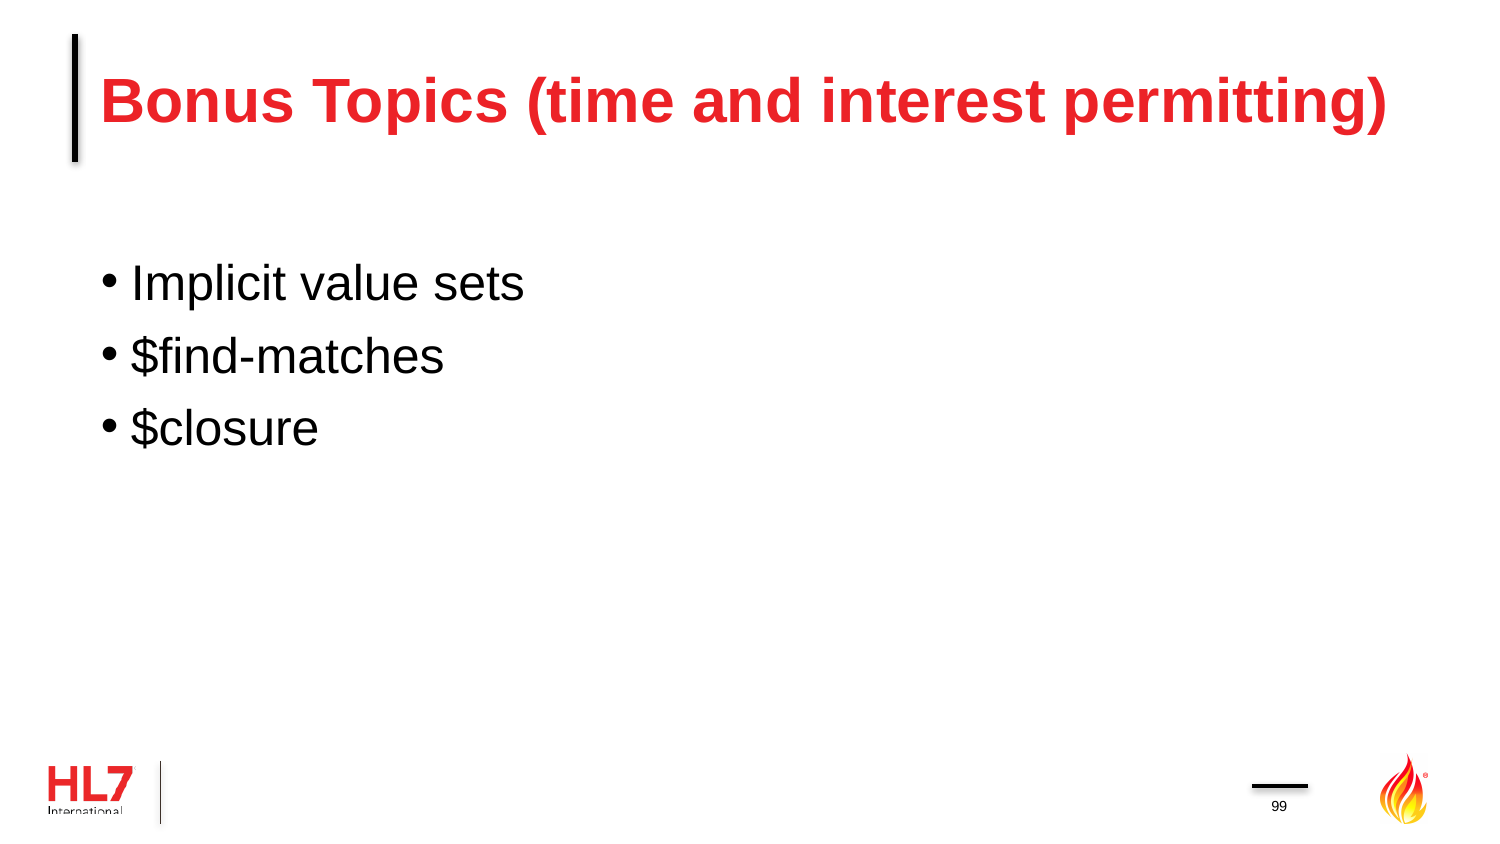

# Bonus Topics (time and interest permitting)
Implicit value sets
$find-matches
$closure
99